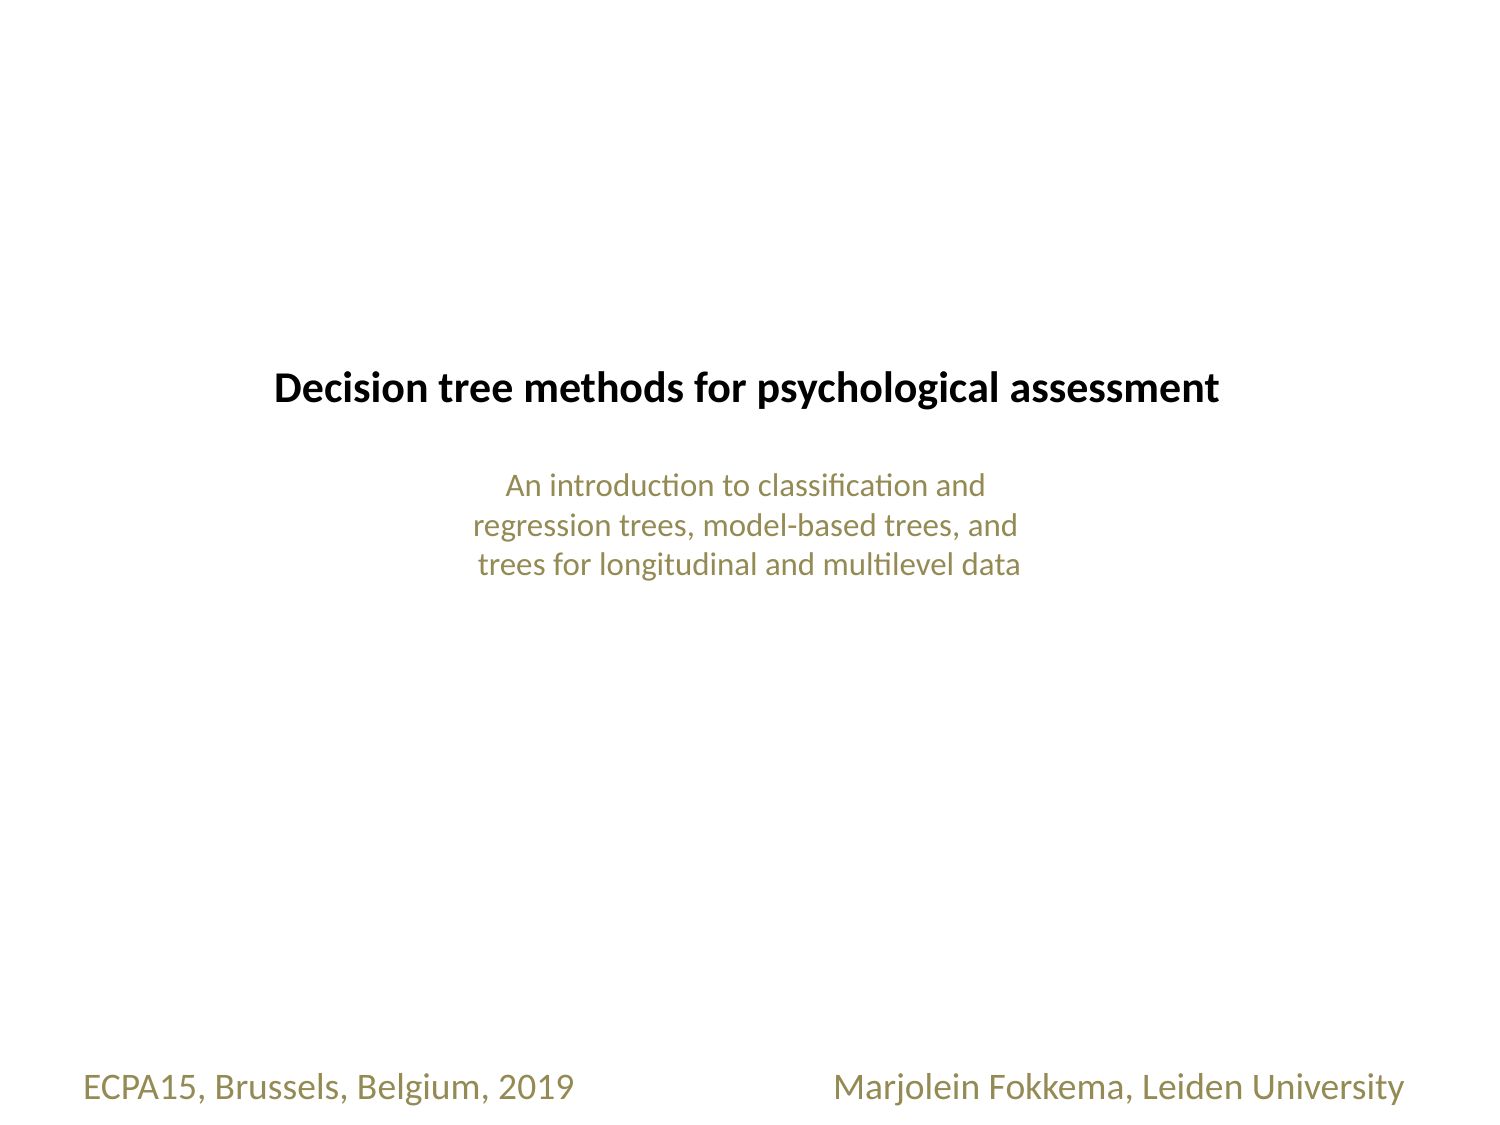

# Decision tree methods for psychological assessment An introduction to classification and regression trees, model-based trees, and trees for longitudinal and multilevel data
ECPA15, Brussels, Belgium, 2019	                	Marjolein Fokkema, Leiden University